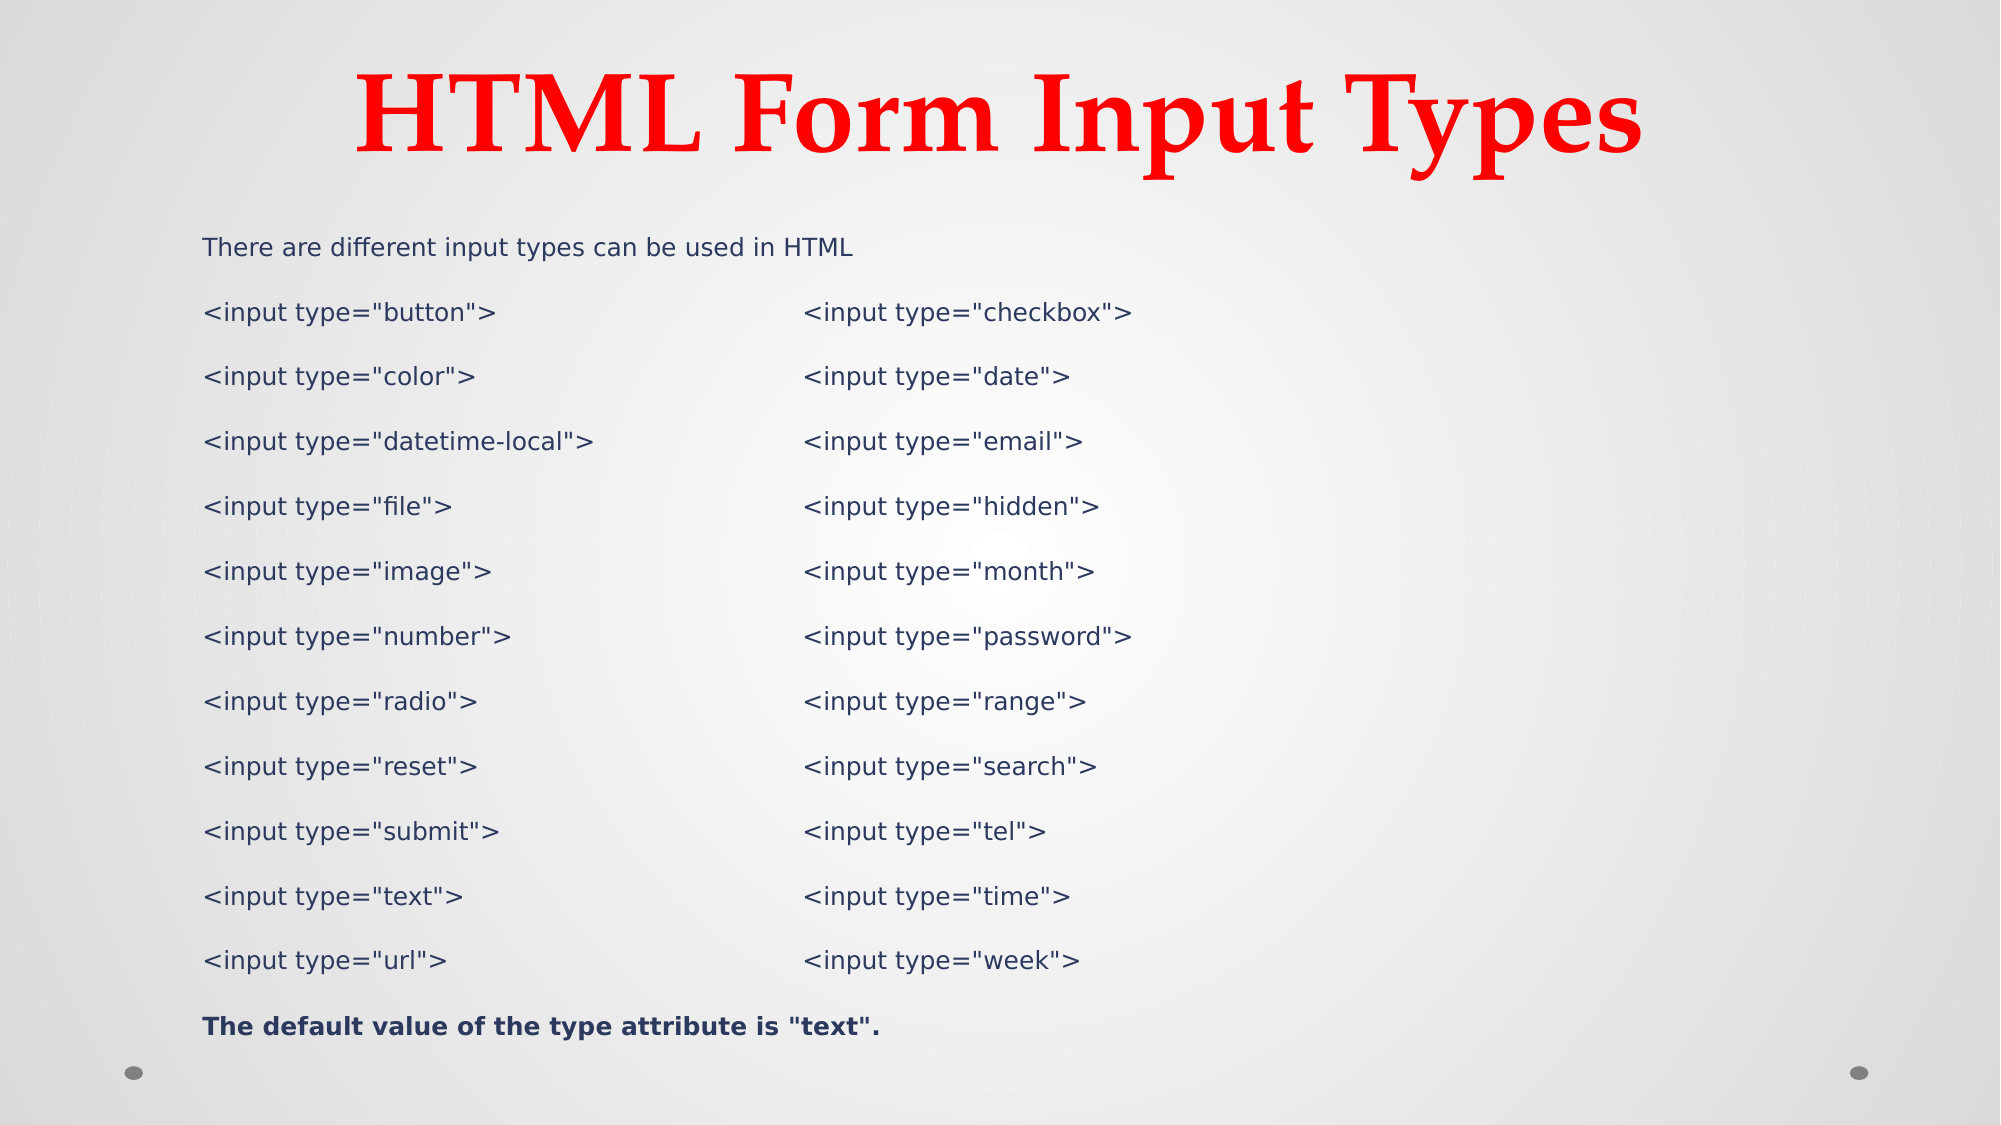

# HTML Form Input Types
There are different input types can be used in HTML
<input type="button">			<input type="checkbox">
<input type="color">			<input type="date">
<input type="datetime-local">		<input type="email">
<input type="file">			<input type="hidden">
<input type="image">			<input type="month">
<input type="number">		<input type="password">
<input type="radio">			<input type="range">
<input type="reset">			<input type="search">
<input type="submit">			<input type="tel">
<input type="text">			<input type="time">
<input type="url">			<input type="week">
The default value of the type attribute is "text".